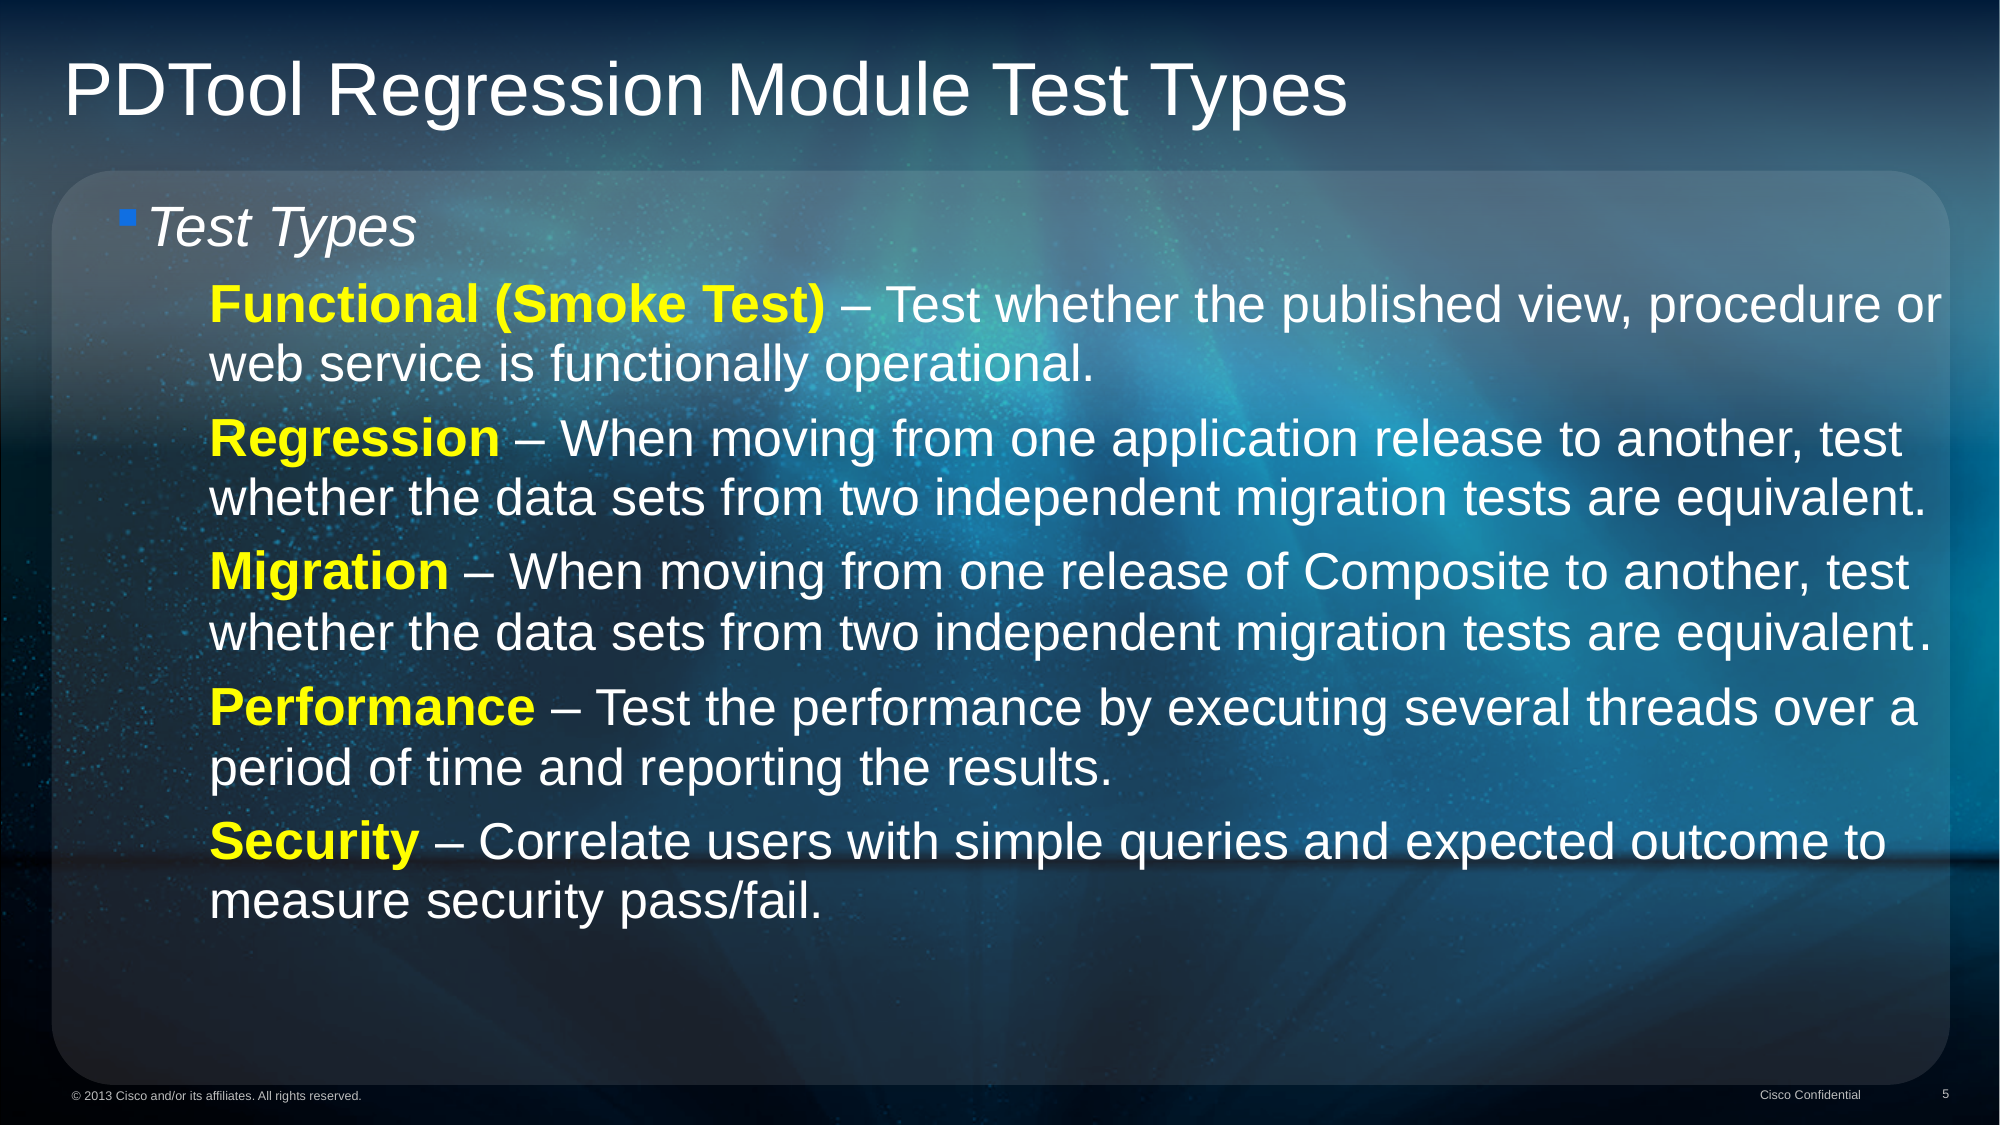

PDTool Regression Module Test Types

Test Types
Functional (Smoke Test) – Test whether the published view, procedure or web service is functionally operational.
Regression – When moving from one application release to another, test whether the data sets from two independent migration tests are equivalent.
Migration – When moving from one release of Composite to another, test whether the data sets from two independent migration tests are equivalent.
Performance – Test the performance by executing several threads over a period of time and reporting the results.
Security – Correlate users with simple queries and expected outcome to measure security pass/fail.